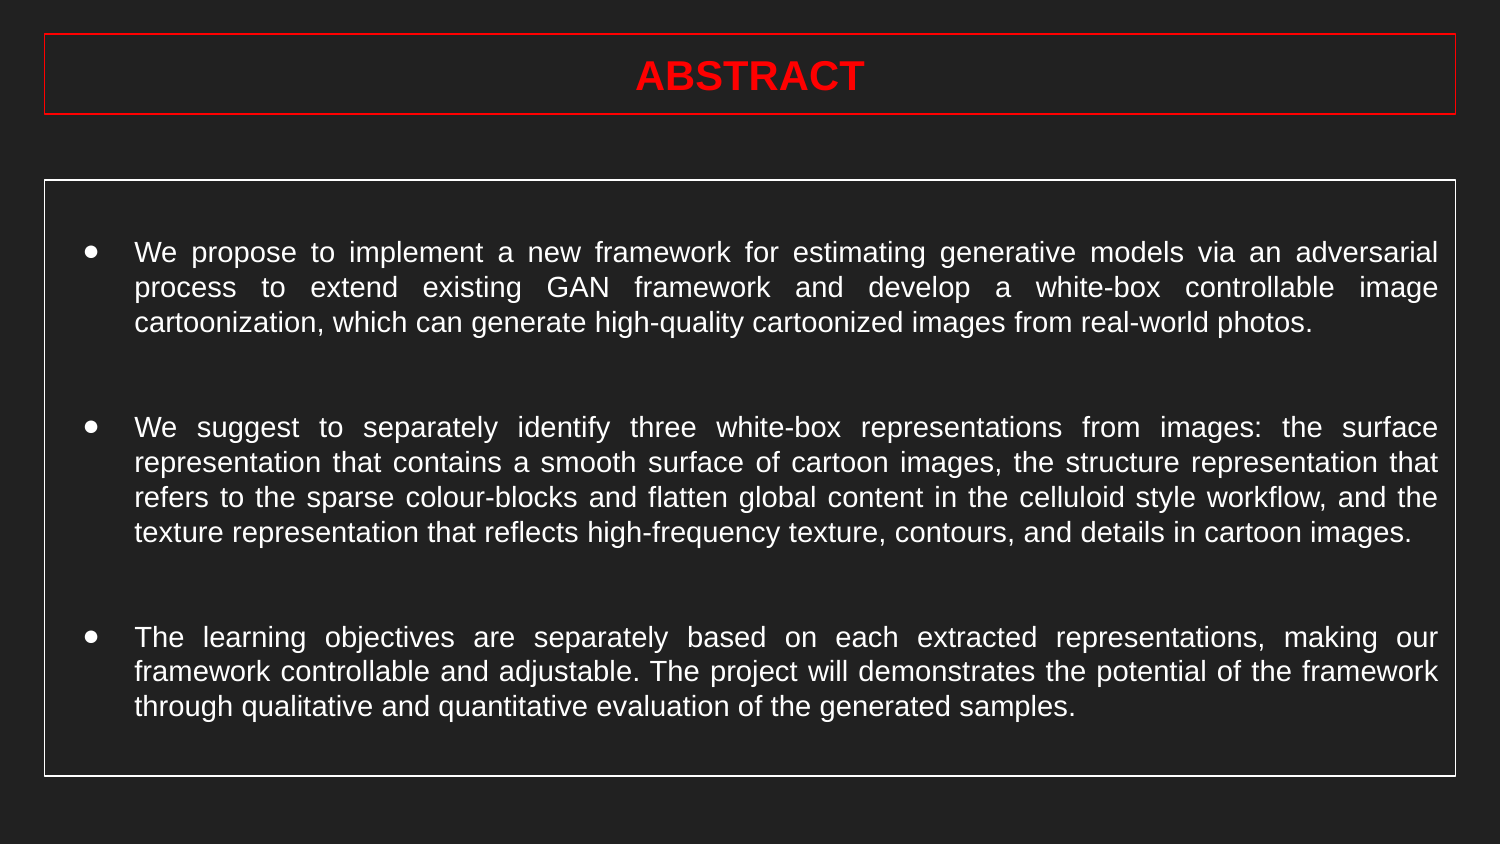

ABSTRACT
We propose to implement a new framework for estimating generative models via an adversarial process to extend existing GAN framework and develop a white-box controllable image cartoonization, which can generate high-quality cartoonized images from real-world photos.

We suggest to separately identify three white-box representations from images: the surface representation that contains a smooth surface of cartoon images, the structure representation that refers to the sparse colour-blocks and flatten global content in the celluloid style workflow, and the texture representation that reflects high-frequency texture, contours, and details in cartoon images.

The learning objectives are separately based on each extracted representations, making our framework controllable and adjustable. The project will demonstrates the potential of the framework through qualitative and quantitative evaluation of the generated samples.